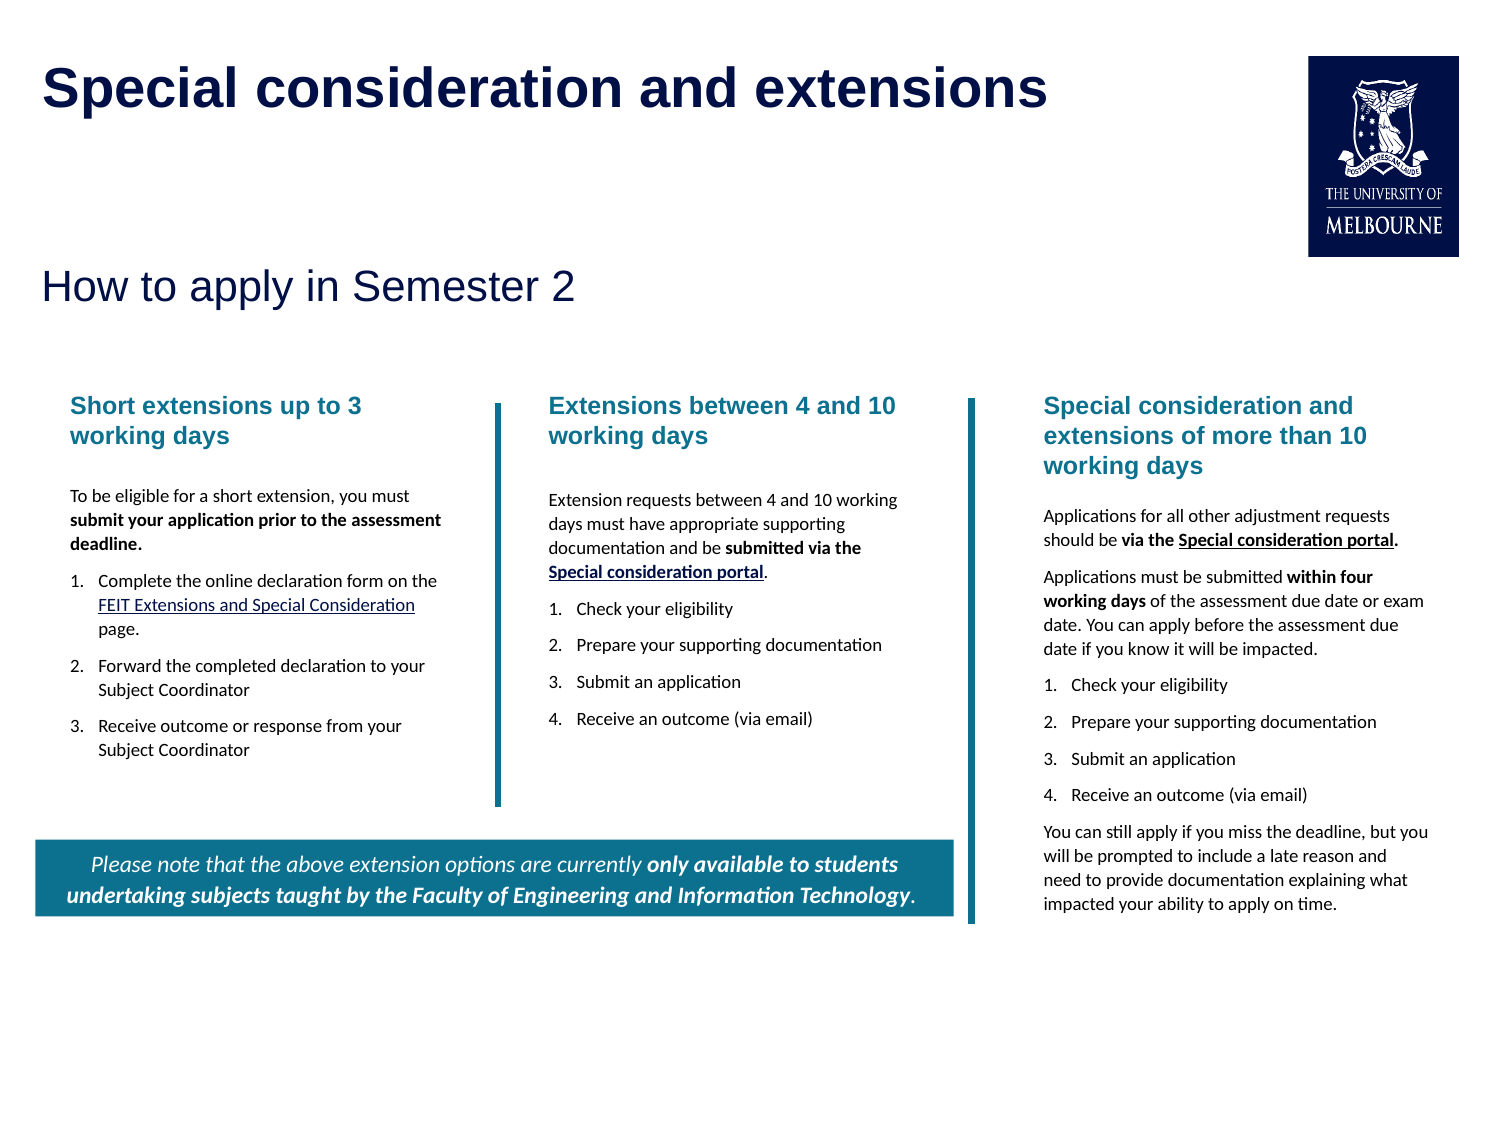

# Special consideration and extensions
How to apply in Semester 2
Short extensions up to 3 working days

To be eligible for a short extension, you must submit your application prior to the assessment deadline.
Complete the online declaration form on the FEIT Extensions and Special Consideration page.
Forward the completed declaration to your Subject Coordinator
Receive outcome or response from your Subject Coordinator

Special consideration and extensions of more than 10 working days

Applications for all other adjustment requests should be via the Special consideration portal.
Applications must be submitted within four working days of the assessment due date or exam date. You can apply before the assessment due date if you know it will be impacted.
Check your eligibility
Prepare your supporting documentation
Submit an application
Receive an outcome (via email)
You can still apply if you miss the deadline, but you will be prompted to include a late reason and need to provide documentation explaining what impacted your ability to apply on time.
Extensions between 4 and 10 working days

Extension requests between 4 and 10 working days must have appropriate supporting documentation and be submitted via the Special consideration portal.
Check your eligibility
Prepare your supporting documentation
Submit an application
Receive an outcome (via email)

Please note that the above extension options are currently only available to students undertaking subjects taught by the Faculty of Engineering and Information Technology.